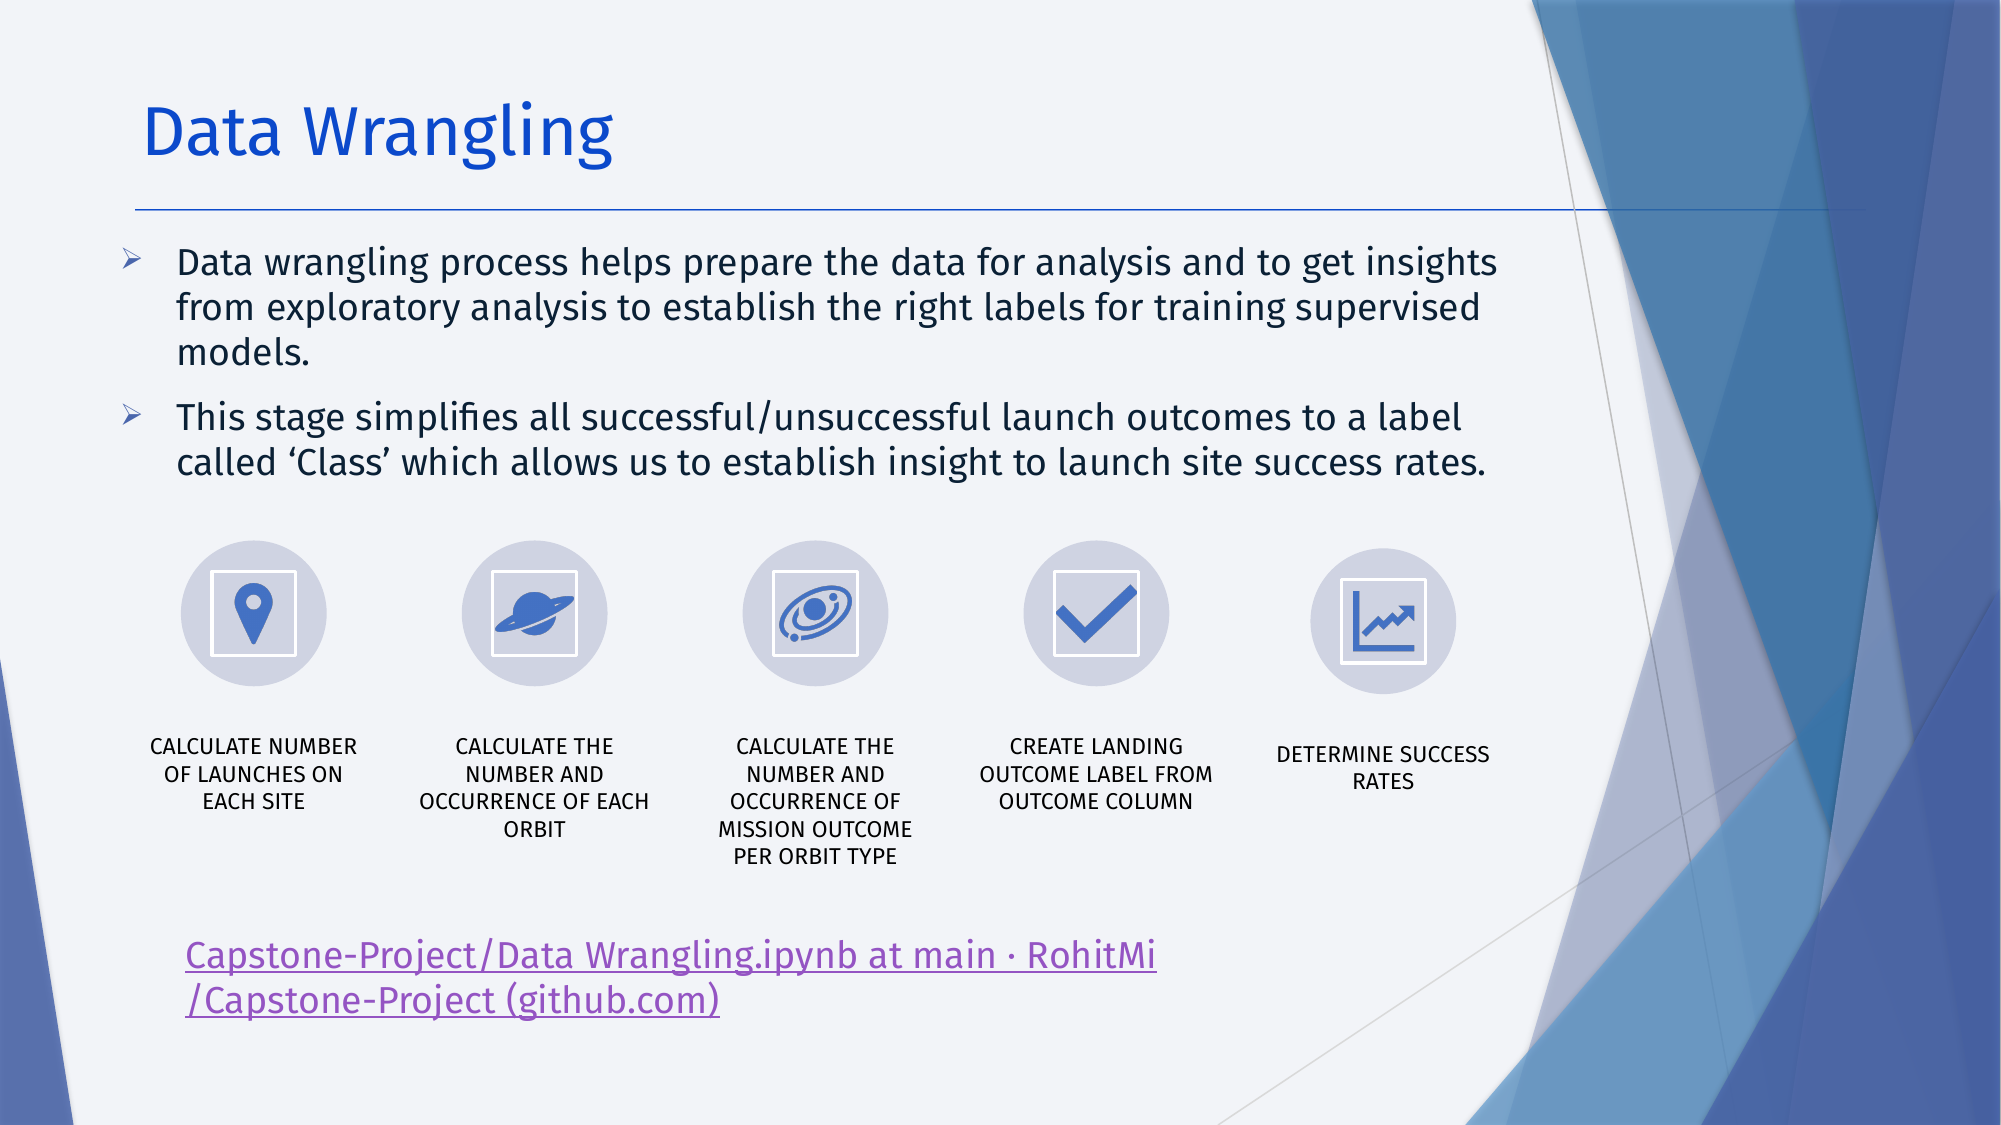

Data Wrangling
Data wrangling process helps prepare the data for analysis and to get insights from exploratory analysis to establish the right labels for training supervised models.
This stage simplifies all successful/unsuccessful launch outcomes to a label called ‘Class’ which allows us to establish insight to launch site success rates.

Calculate number of launches on each site
Calculate the number and occurrence of each orbit
Calculate the number and occurrence of mission outcome per orbit type
Create landing outcome label from outcome column
Determine success rates
Capstone-Project/Data Wrangling.ipynb at main · RohitMi/Capstone-Project (github.com)